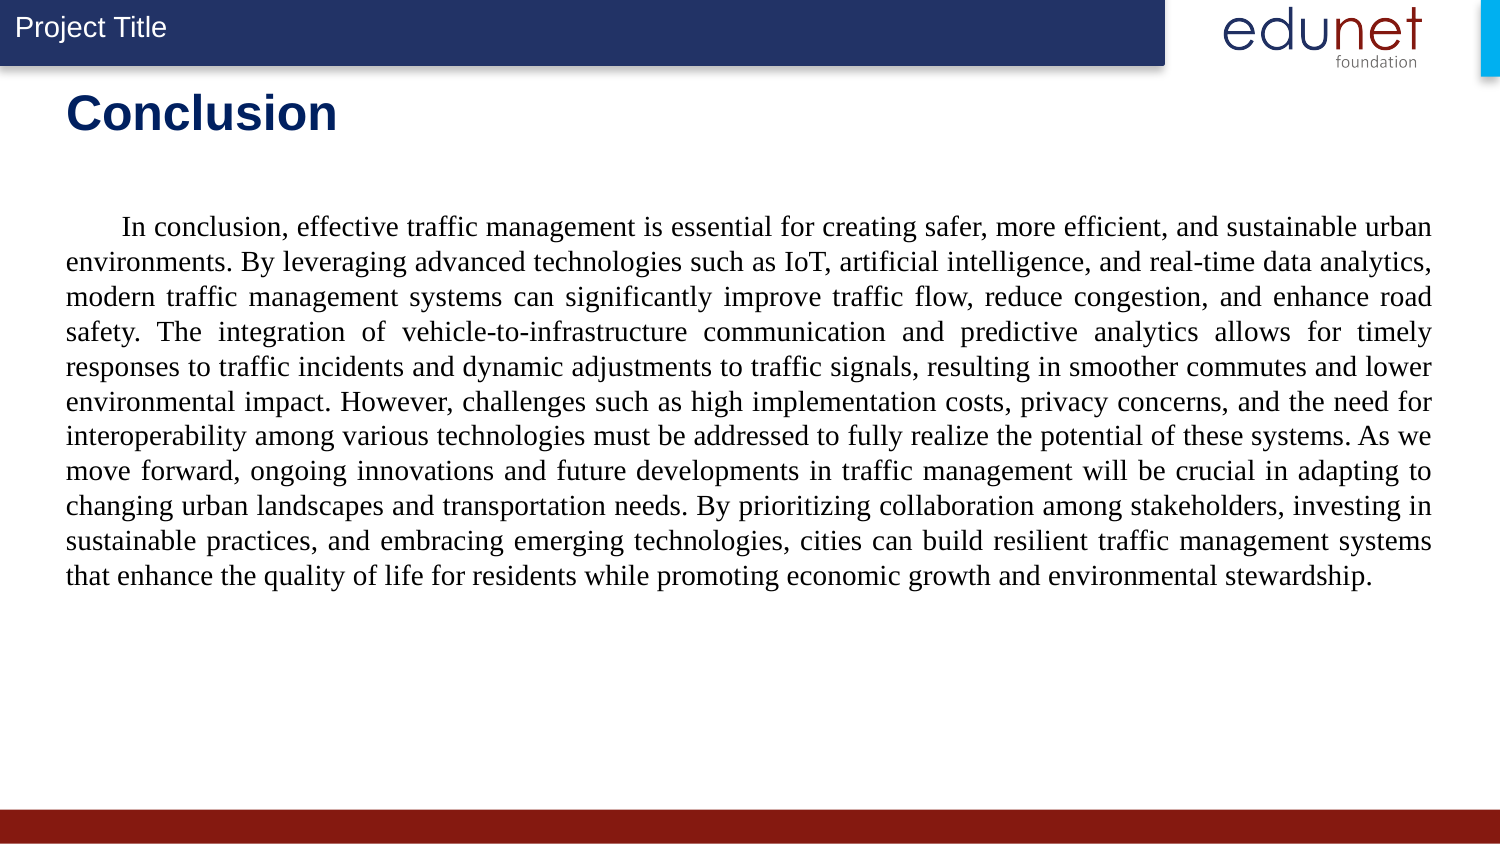

# Conclusion
       In conclusion, effective traffic management is essential for creating safer, more efficient, and sustainable urban environments. By leveraging advanced technologies such as IoT, artificial intelligence, and real-time data analytics, modern traffic management systems can significantly improve traffic flow, reduce congestion, and enhance road safety. The integration of vehicle-to-infrastructure communication and predictive analytics allows for timely responses to traffic incidents and dynamic adjustments to traffic signals, resulting in smoother commutes and lower environmental impact. However, challenges such as high implementation costs, privacy concerns, and the need for interoperability among various technologies must be addressed to fully realize the potential of these systems. As we move forward, ongoing innovations and future developments in traffic management will be crucial in adapting to changing urban landscapes and transportation needs. By prioritizing collaboration among stakeholders, investing in sustainable practices, and embracing emerging technologies, cities can build resilient traffic management systems that enhance the quality of life for residents while promoting economic growth and environmental stewardship.